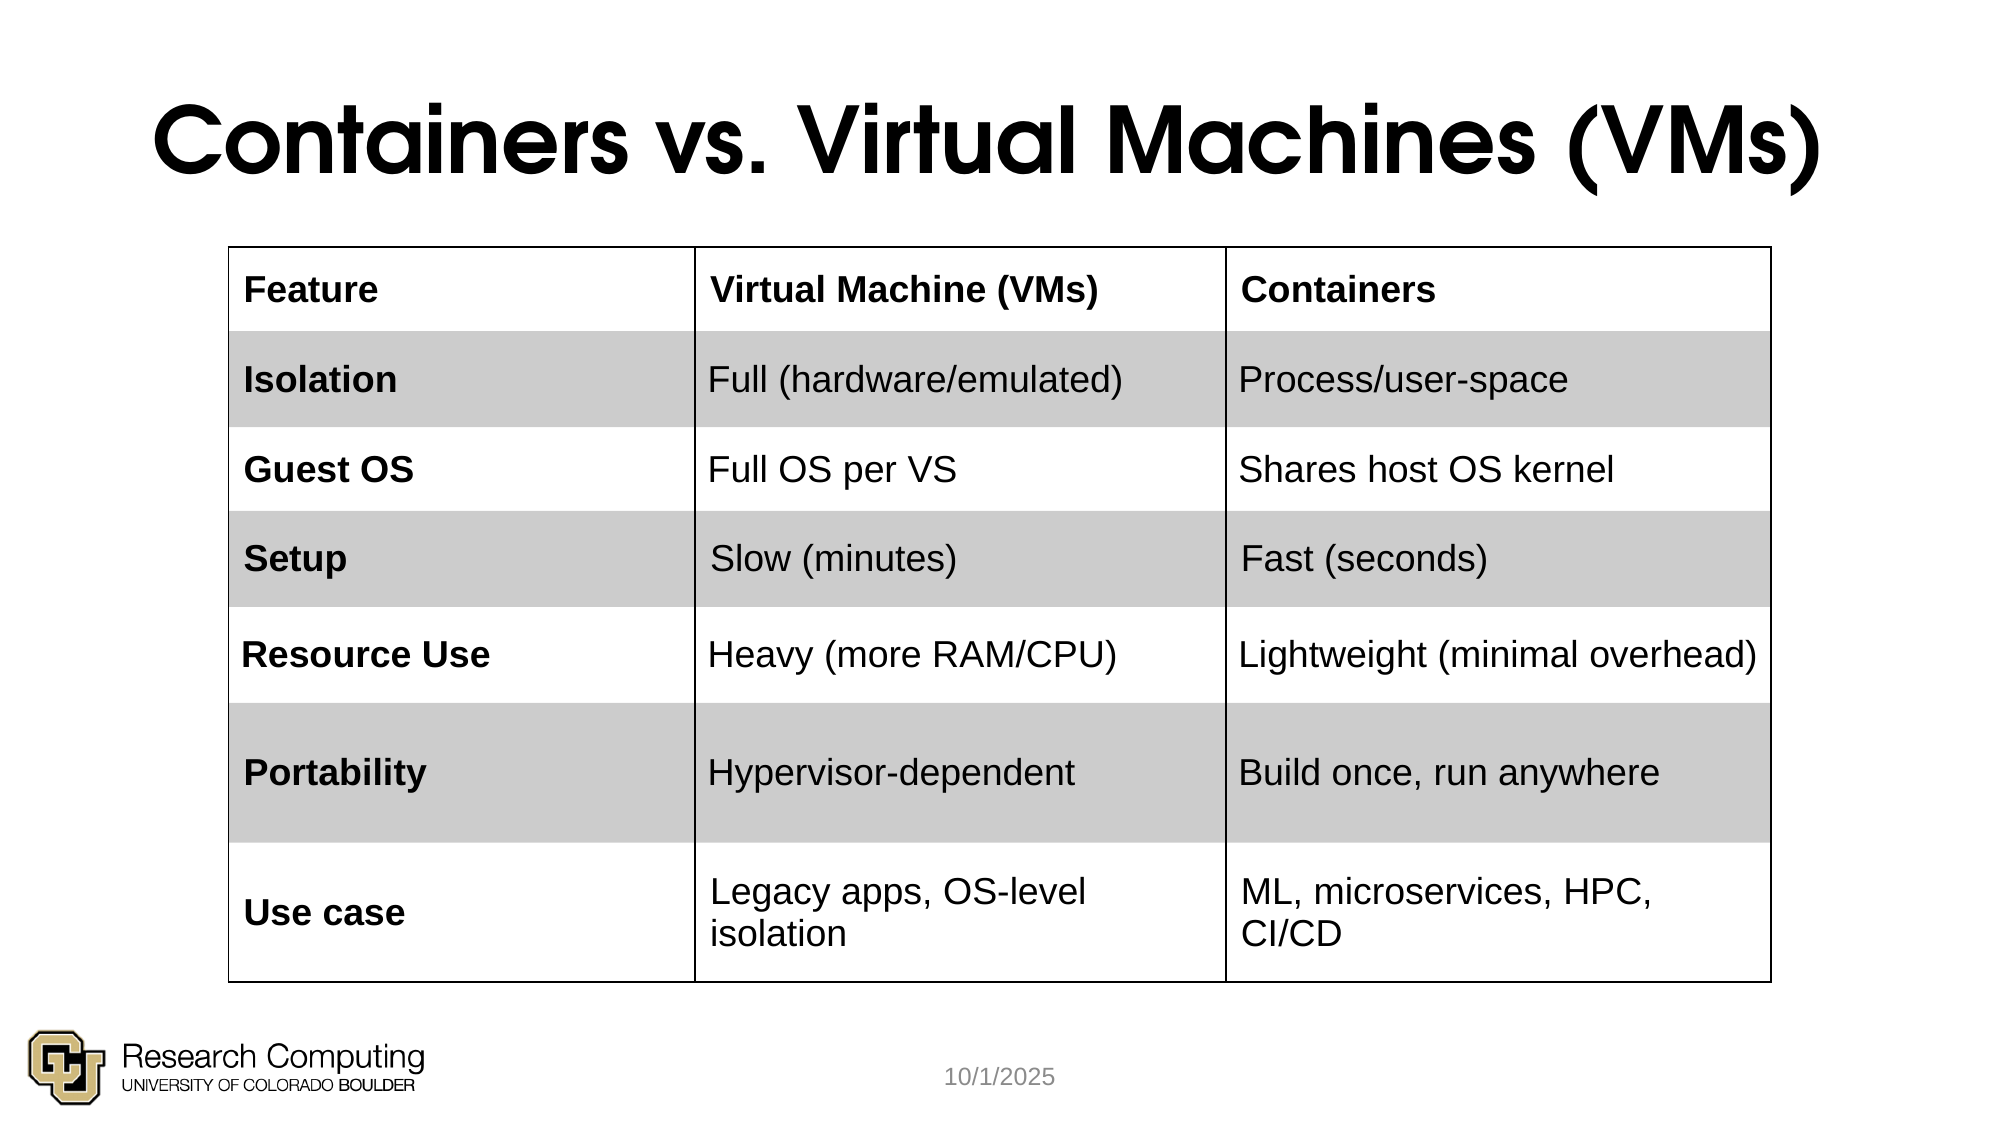

# Containers vs. Virtual Machines (VMs)
| Feature | Virtual Machine (VMs) | Containers |
| --- | --- | --- |
| Isolation | Full (hardware/emulated) | Process/user-space |
| Guest OS | Full OS per VS | Shares host OS kernel |
| Setup | Slow (minutes) | Fast (seconds) |
| Resource Use | Heavy (more RAM/CPU) | Lightweight (minimal overhead) |
| Portability | Hypervisor-dependent | Build once, run anywhere |
| Use case | Legacy apps, OS-level isolation | ML, microservices, HPC, CI/CD |
10/1/2025